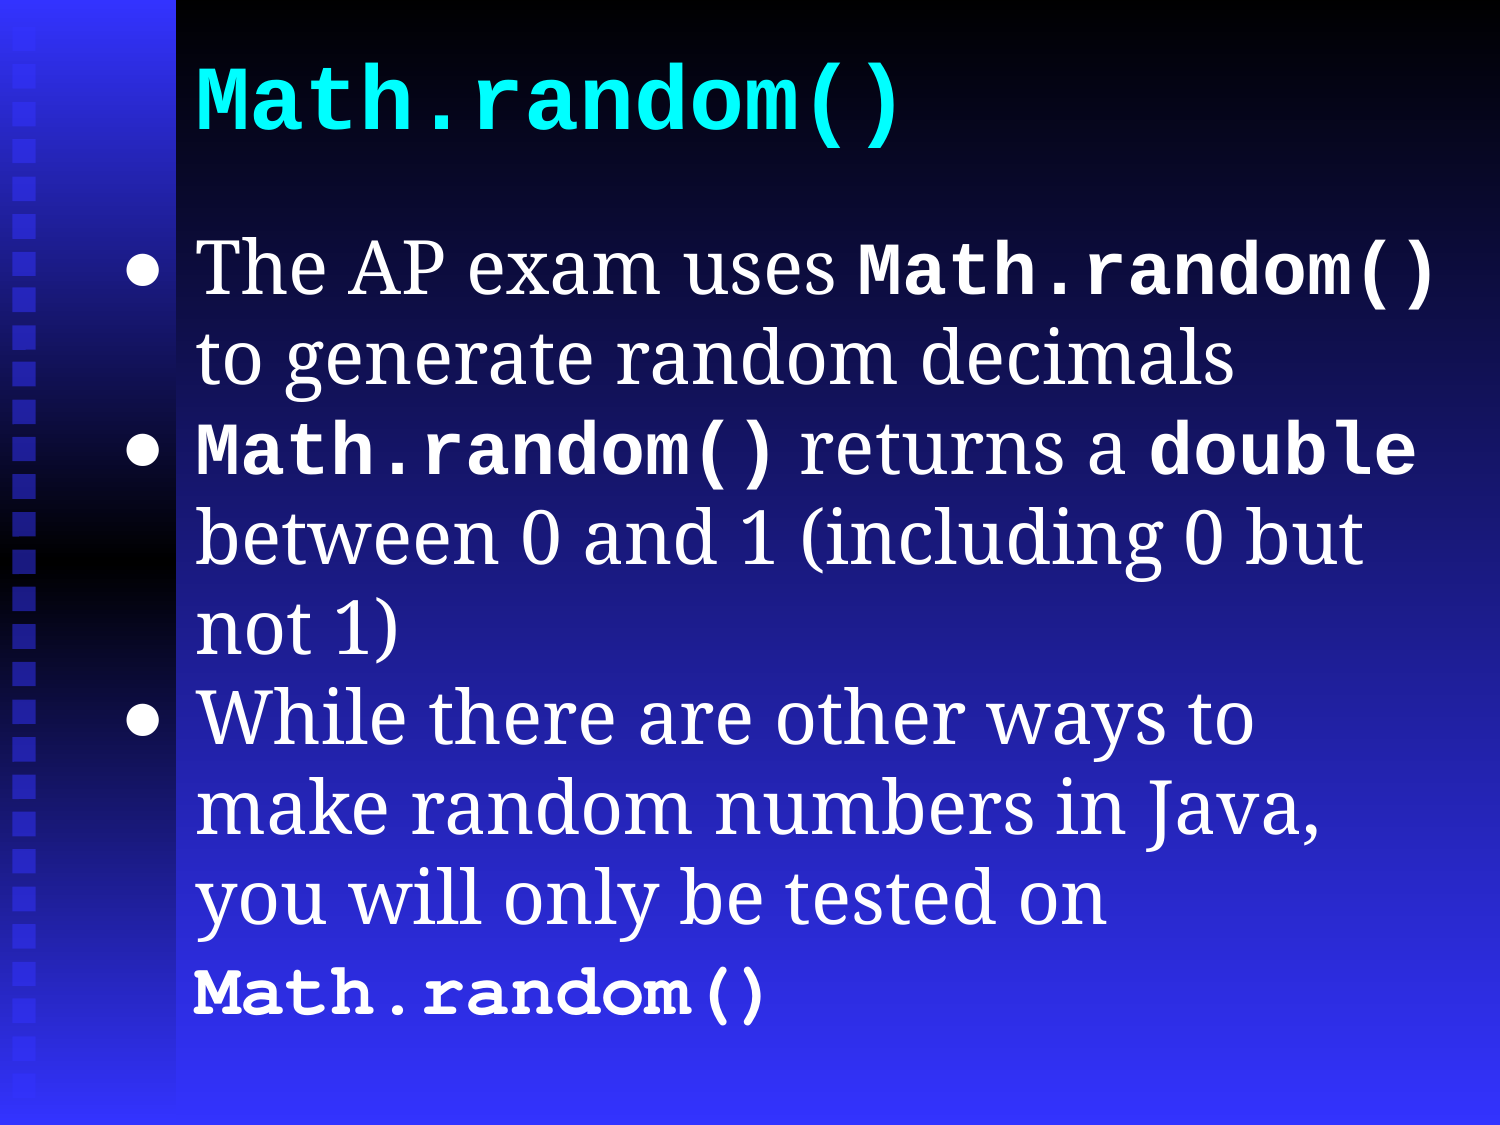

Math.random()
The AP exam uses Math.random() to generate random decimals
Math.random() returns a double  between 0 and 1 (including 0 but not 1)
While there are other ways to make random numbers in Java, you will only be tested on Math.random()
44